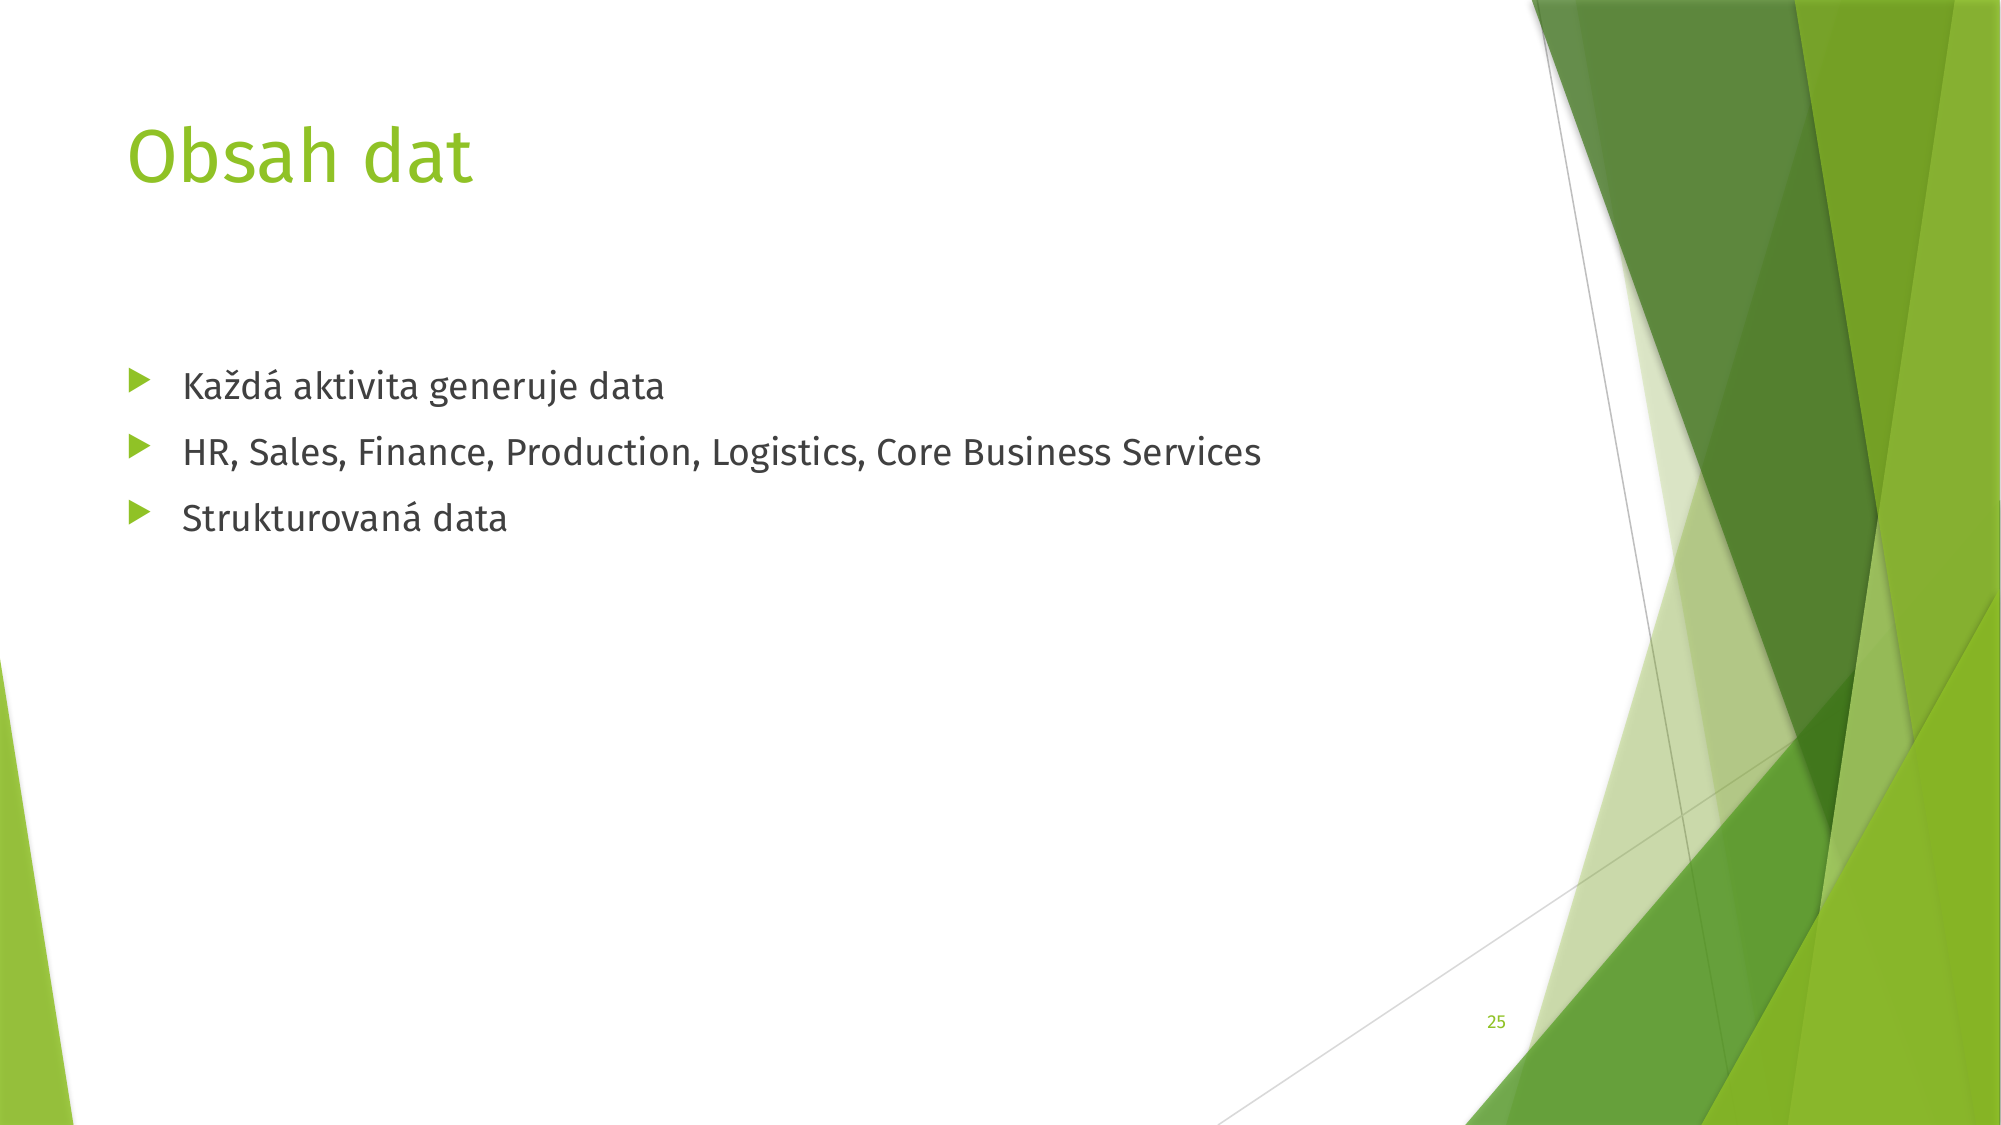

# Obsah dat
Každá aktivita generuje data
HR, Sales, Finance, Production, Logistics, Core Business Services
Strukturovaná data

25